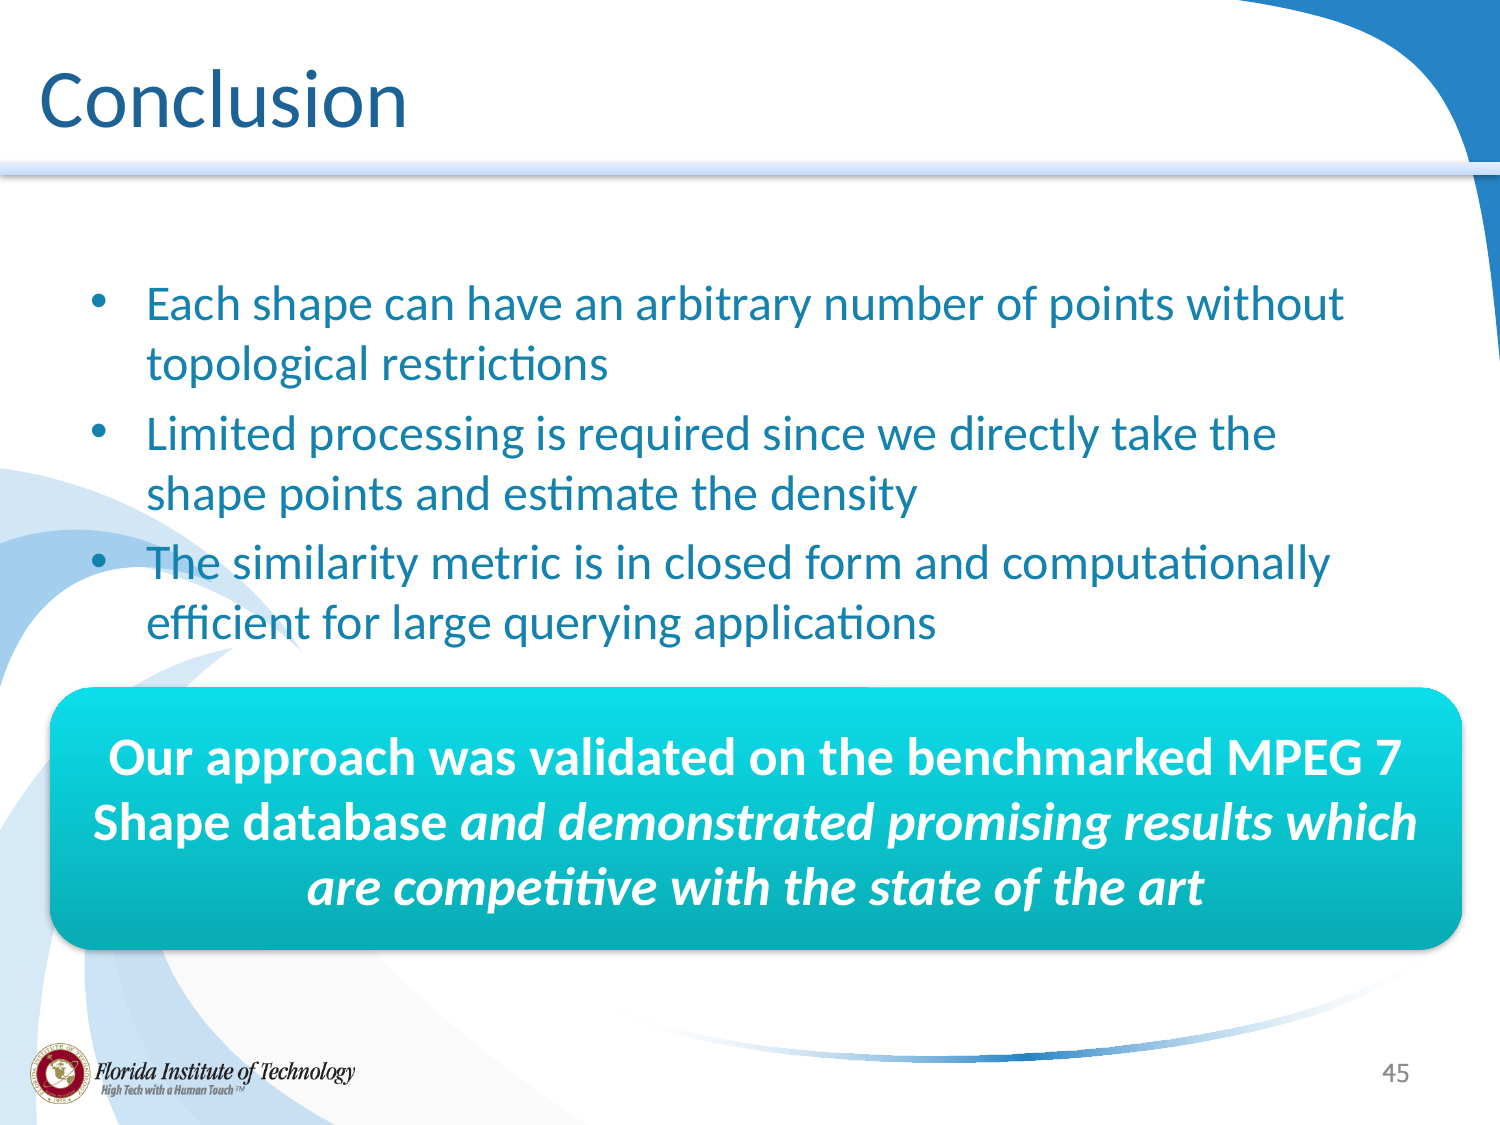

# Conclusion
Each shape can have an arbitrary number of points without topological restrictions
Limited processing is required since we directly take the shape points and estimate the density
The similarity metric is in closed form and computationally efficient for large querying applications
Our approach was validated on the benchmarked MPEG 7 Shape database and demonstrated promising results which are competitive with the state of the art
45